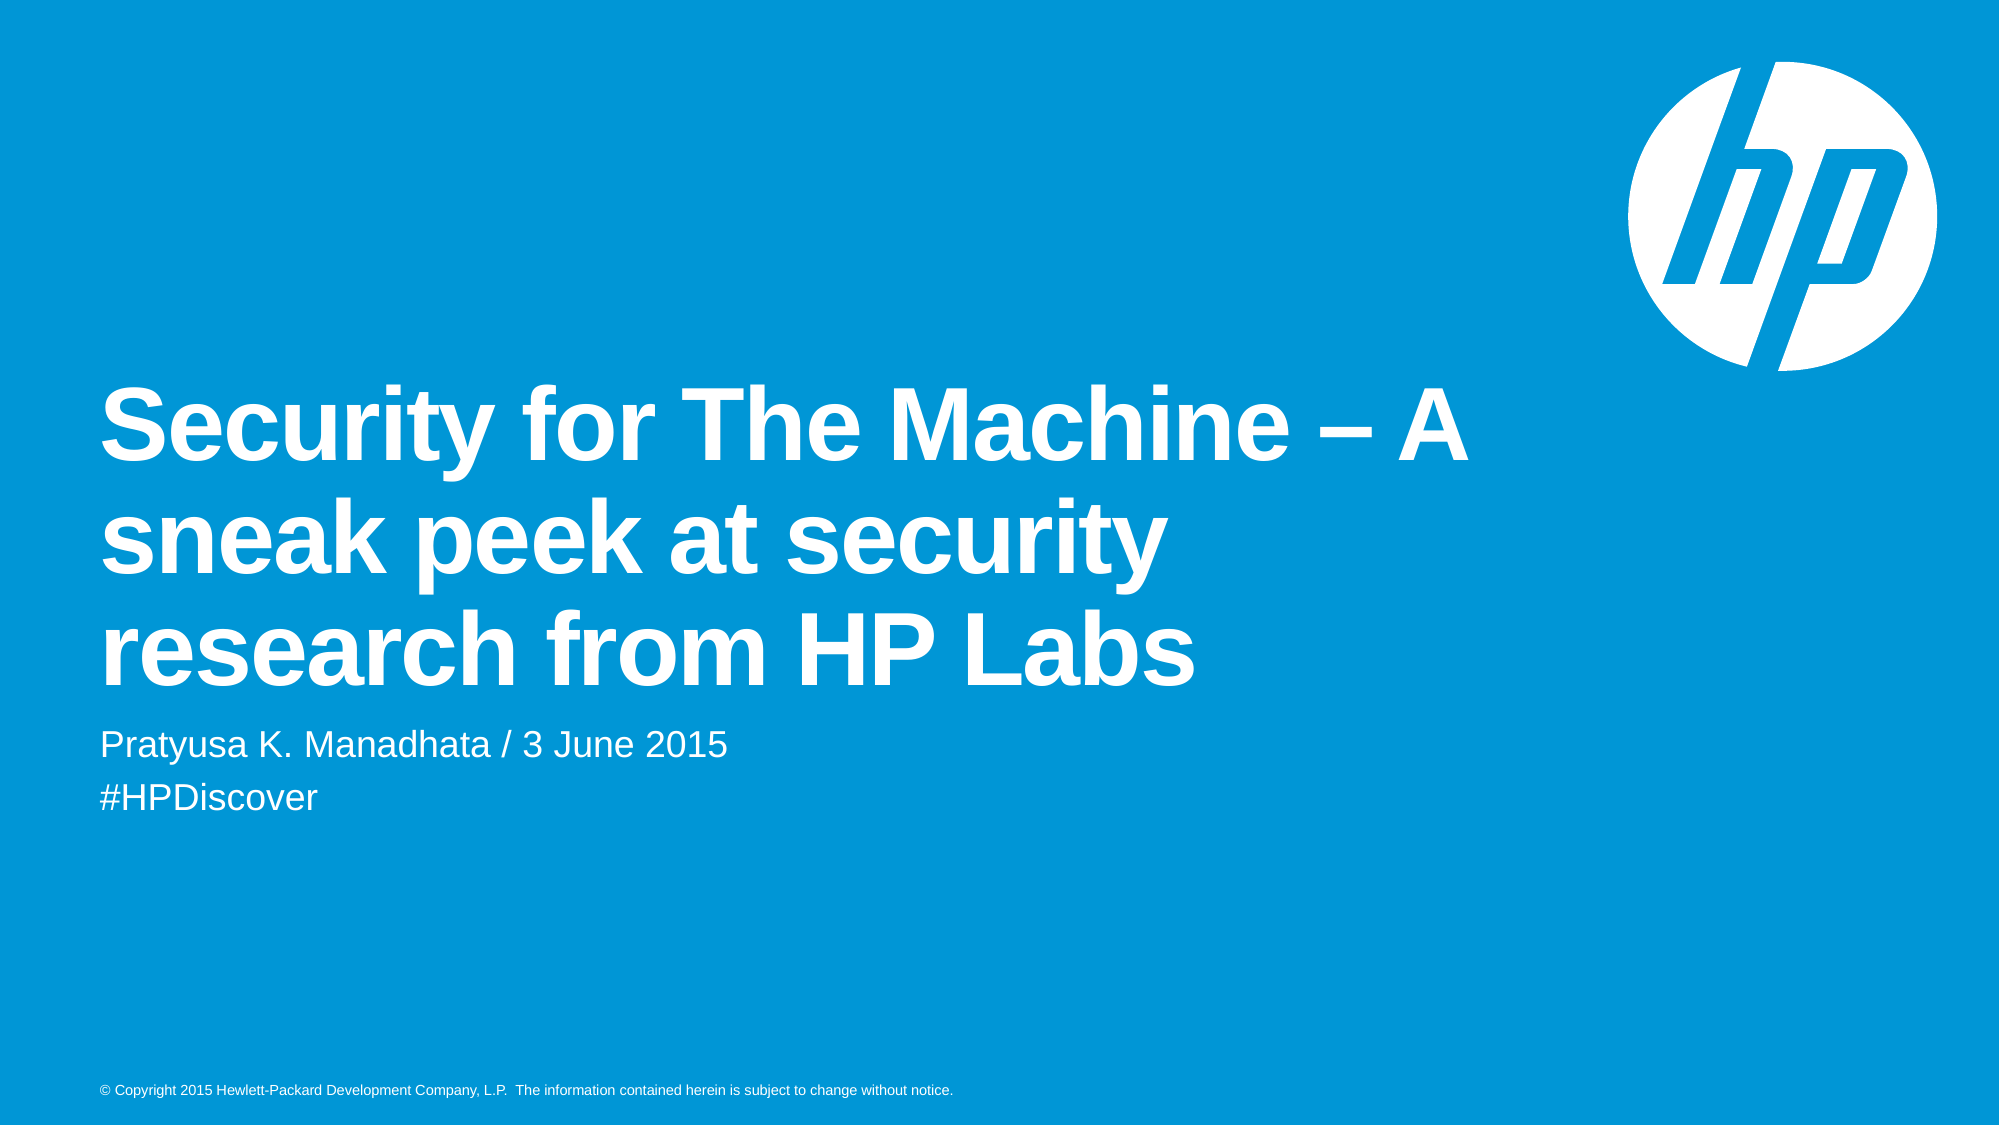

# Security for The Machine – A sneak peek at security research from HP Labs
Pratyusa K. Manadhata / 3 June 2015
#HPDiscover